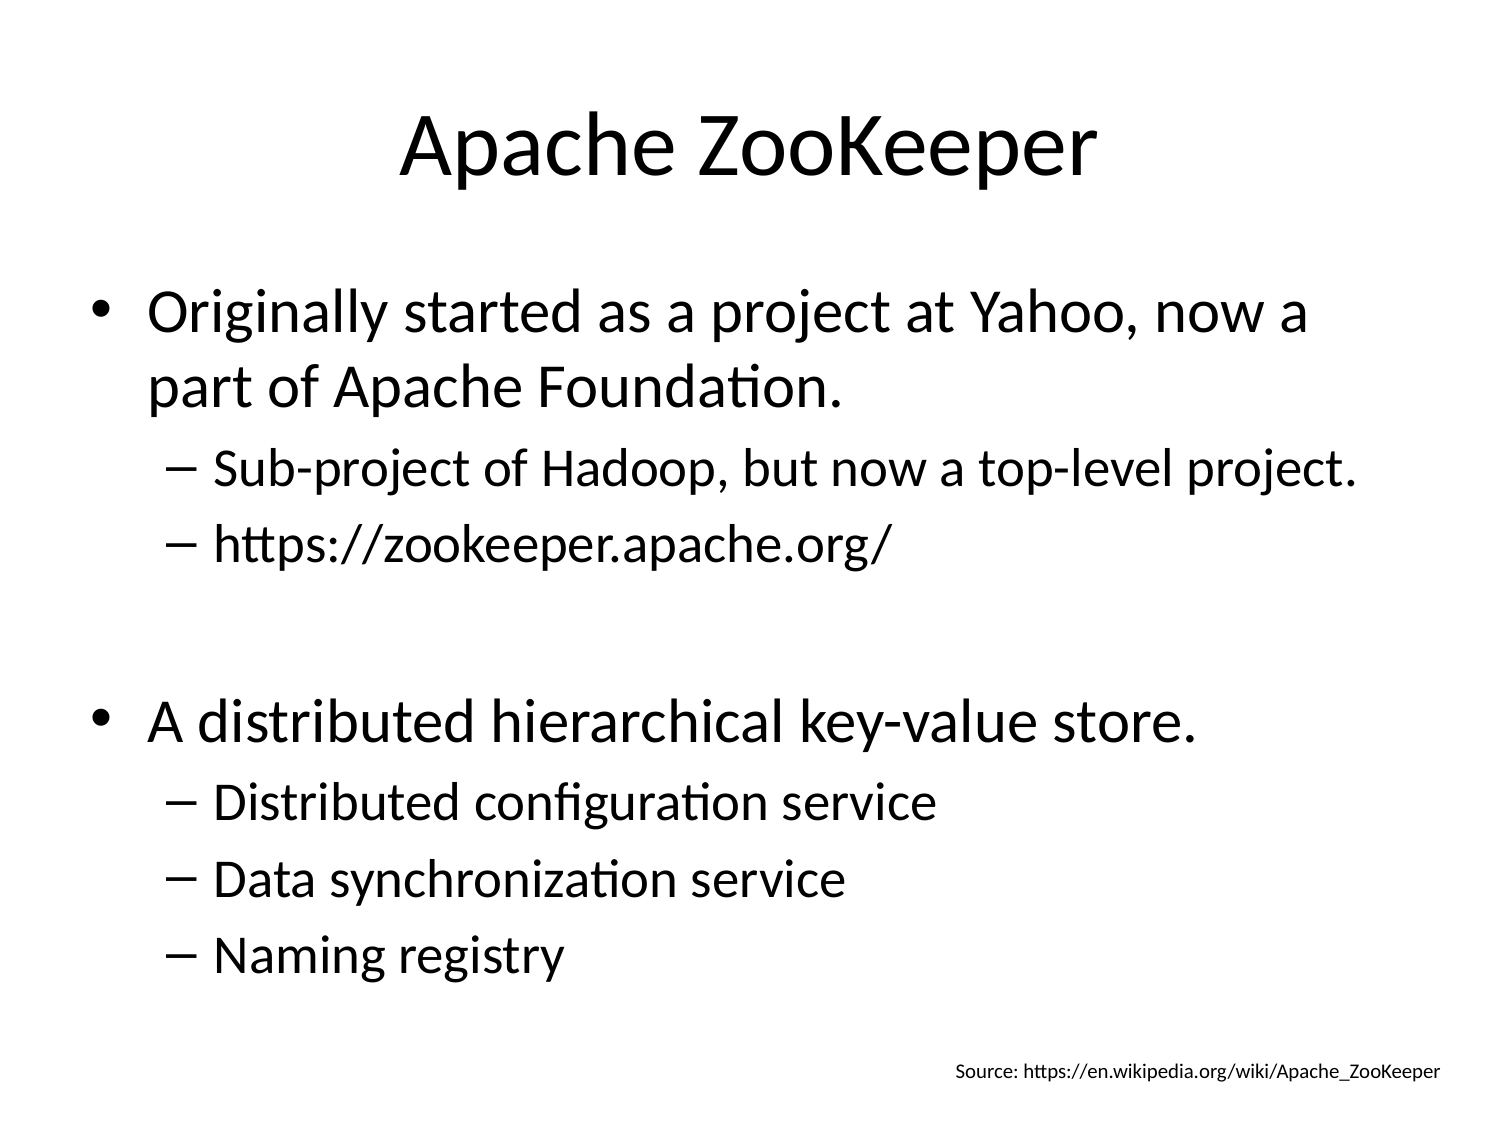

# Apache ZooKeeper
Originally started as a project at Yahoo, now a part of Apache Foundation.
Sub-project of Hadoop, but now a top-level project.
https://zookeeper.apache.org/

A distributed hierarchical key-value store.
Distributed configuration service
Data synchronization service
Naming registry

Source: https://en.wikipedia.org/wiki/Apache_ZooKeeper